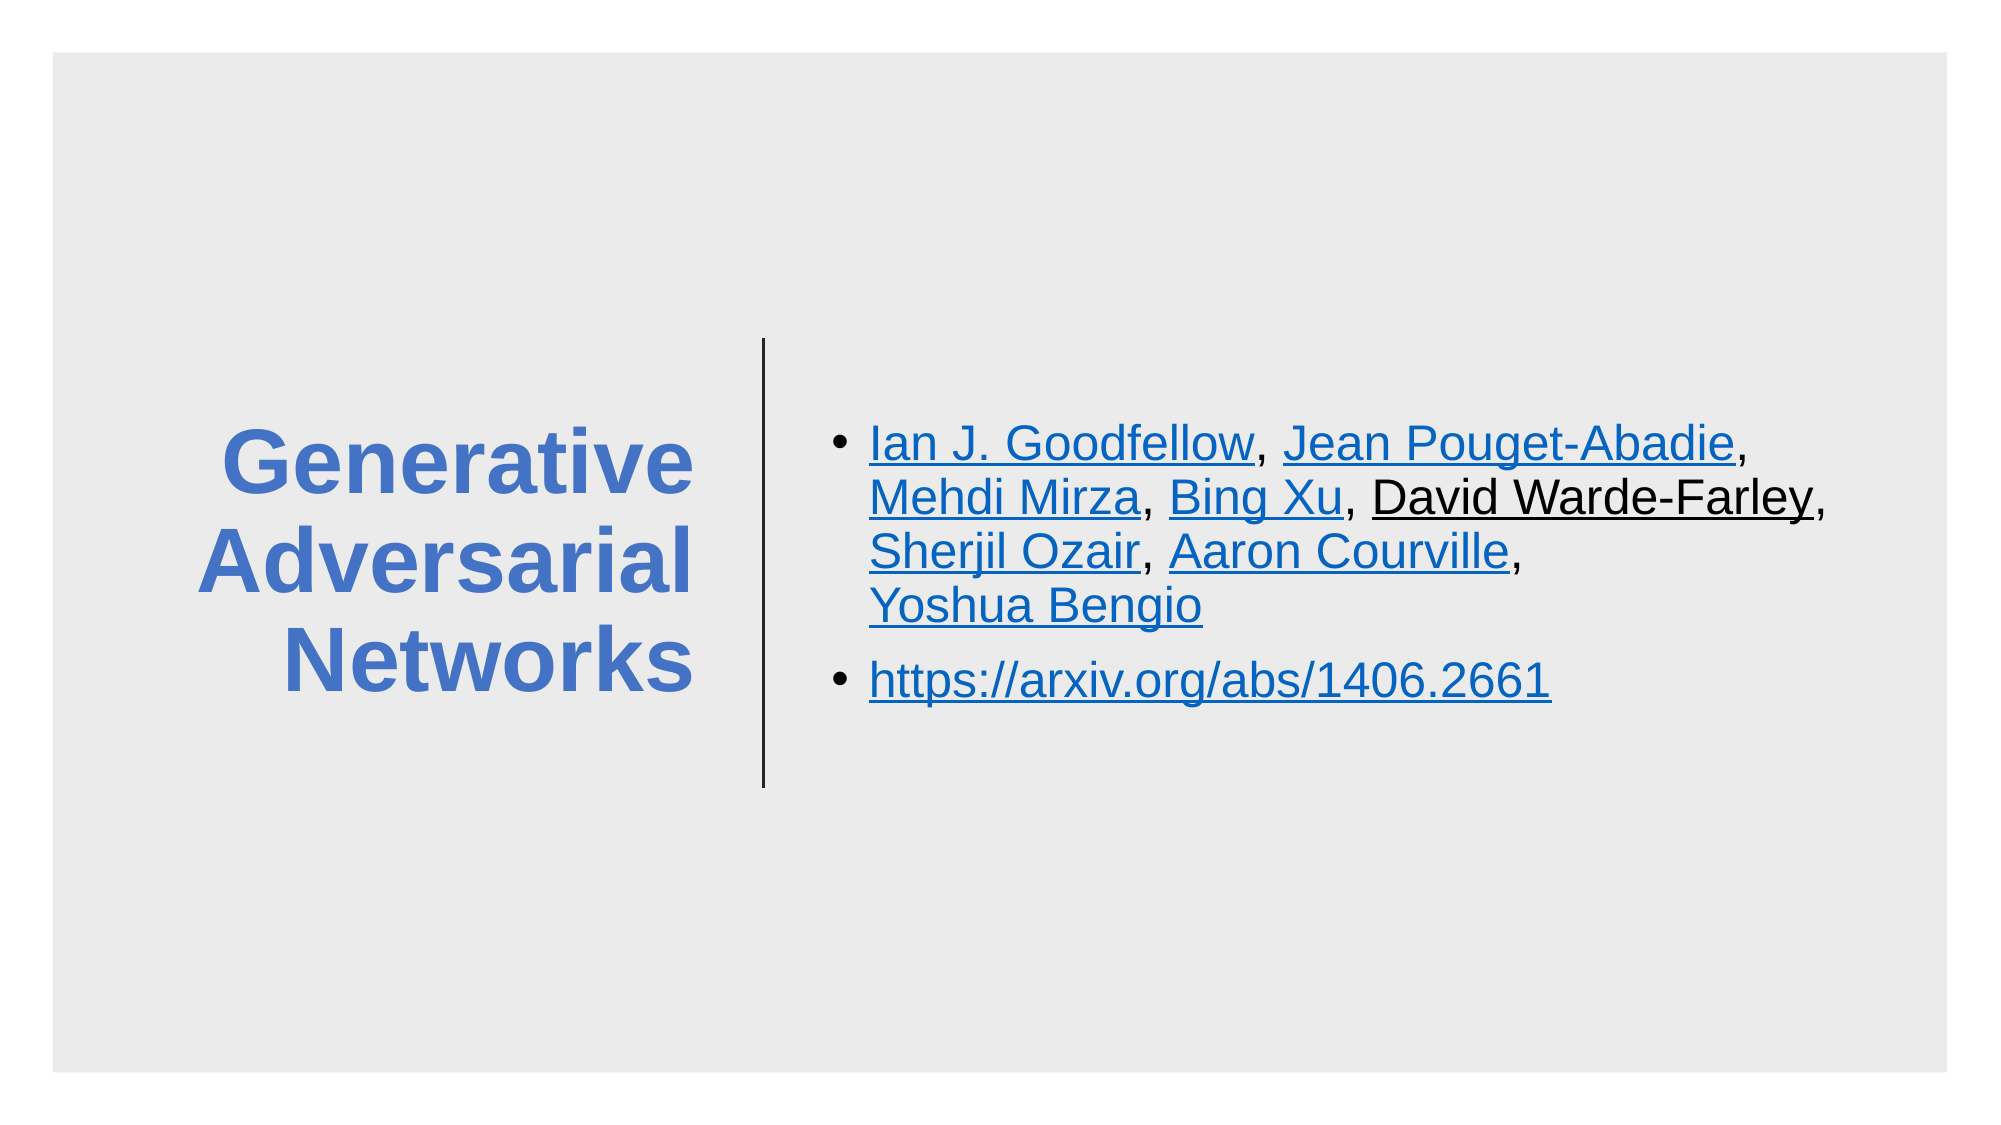

# Generative Adversarial Networks
Ian J. Goodfellow, Jean Pouget-Abadie, Mehdi Mirza, Bing Xu, David Warde-Farley, Sherjil Ozair, Aaron Courville, Yoshua Bengio
https://arxiv.org/abs/1406.2661